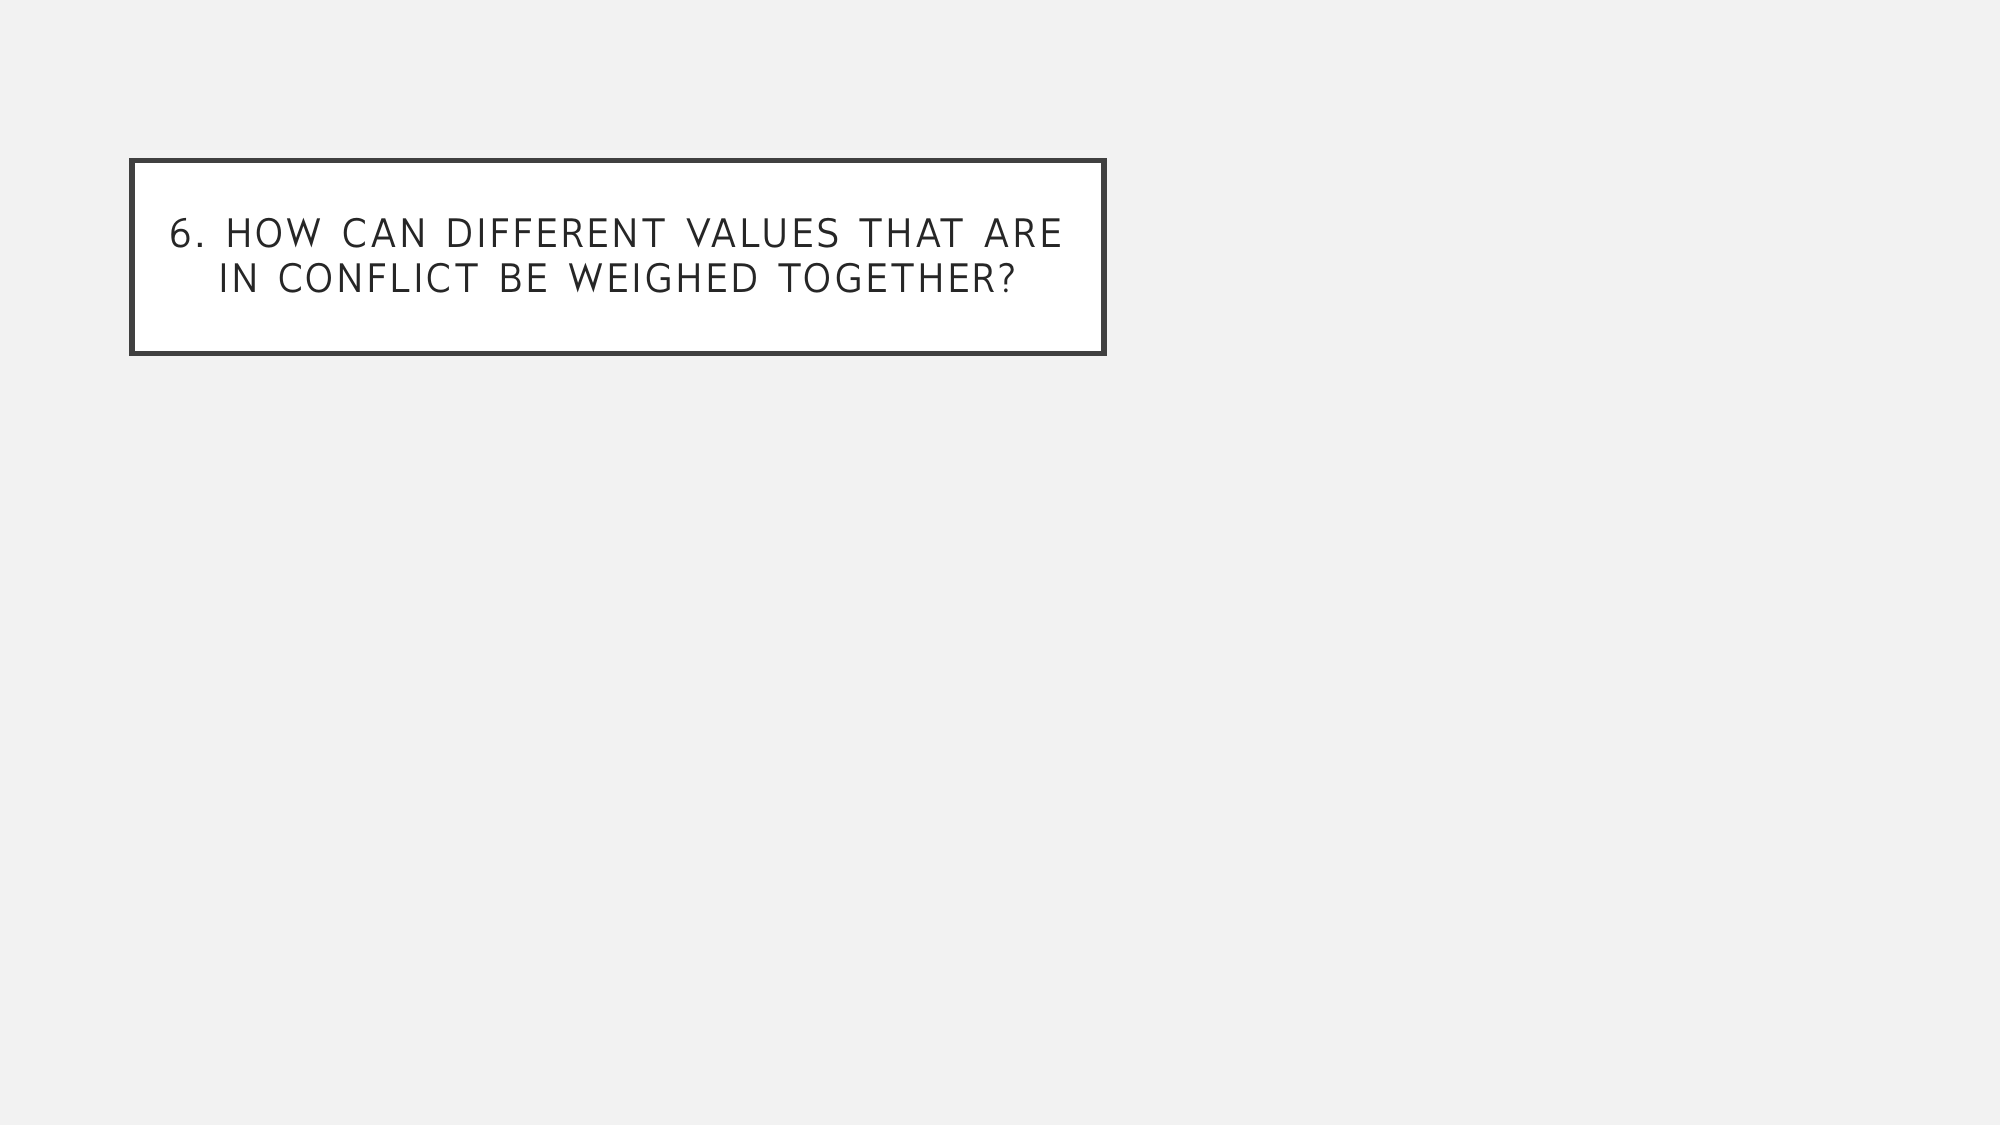

# 6. How can different values that are in conflict be weighed together?